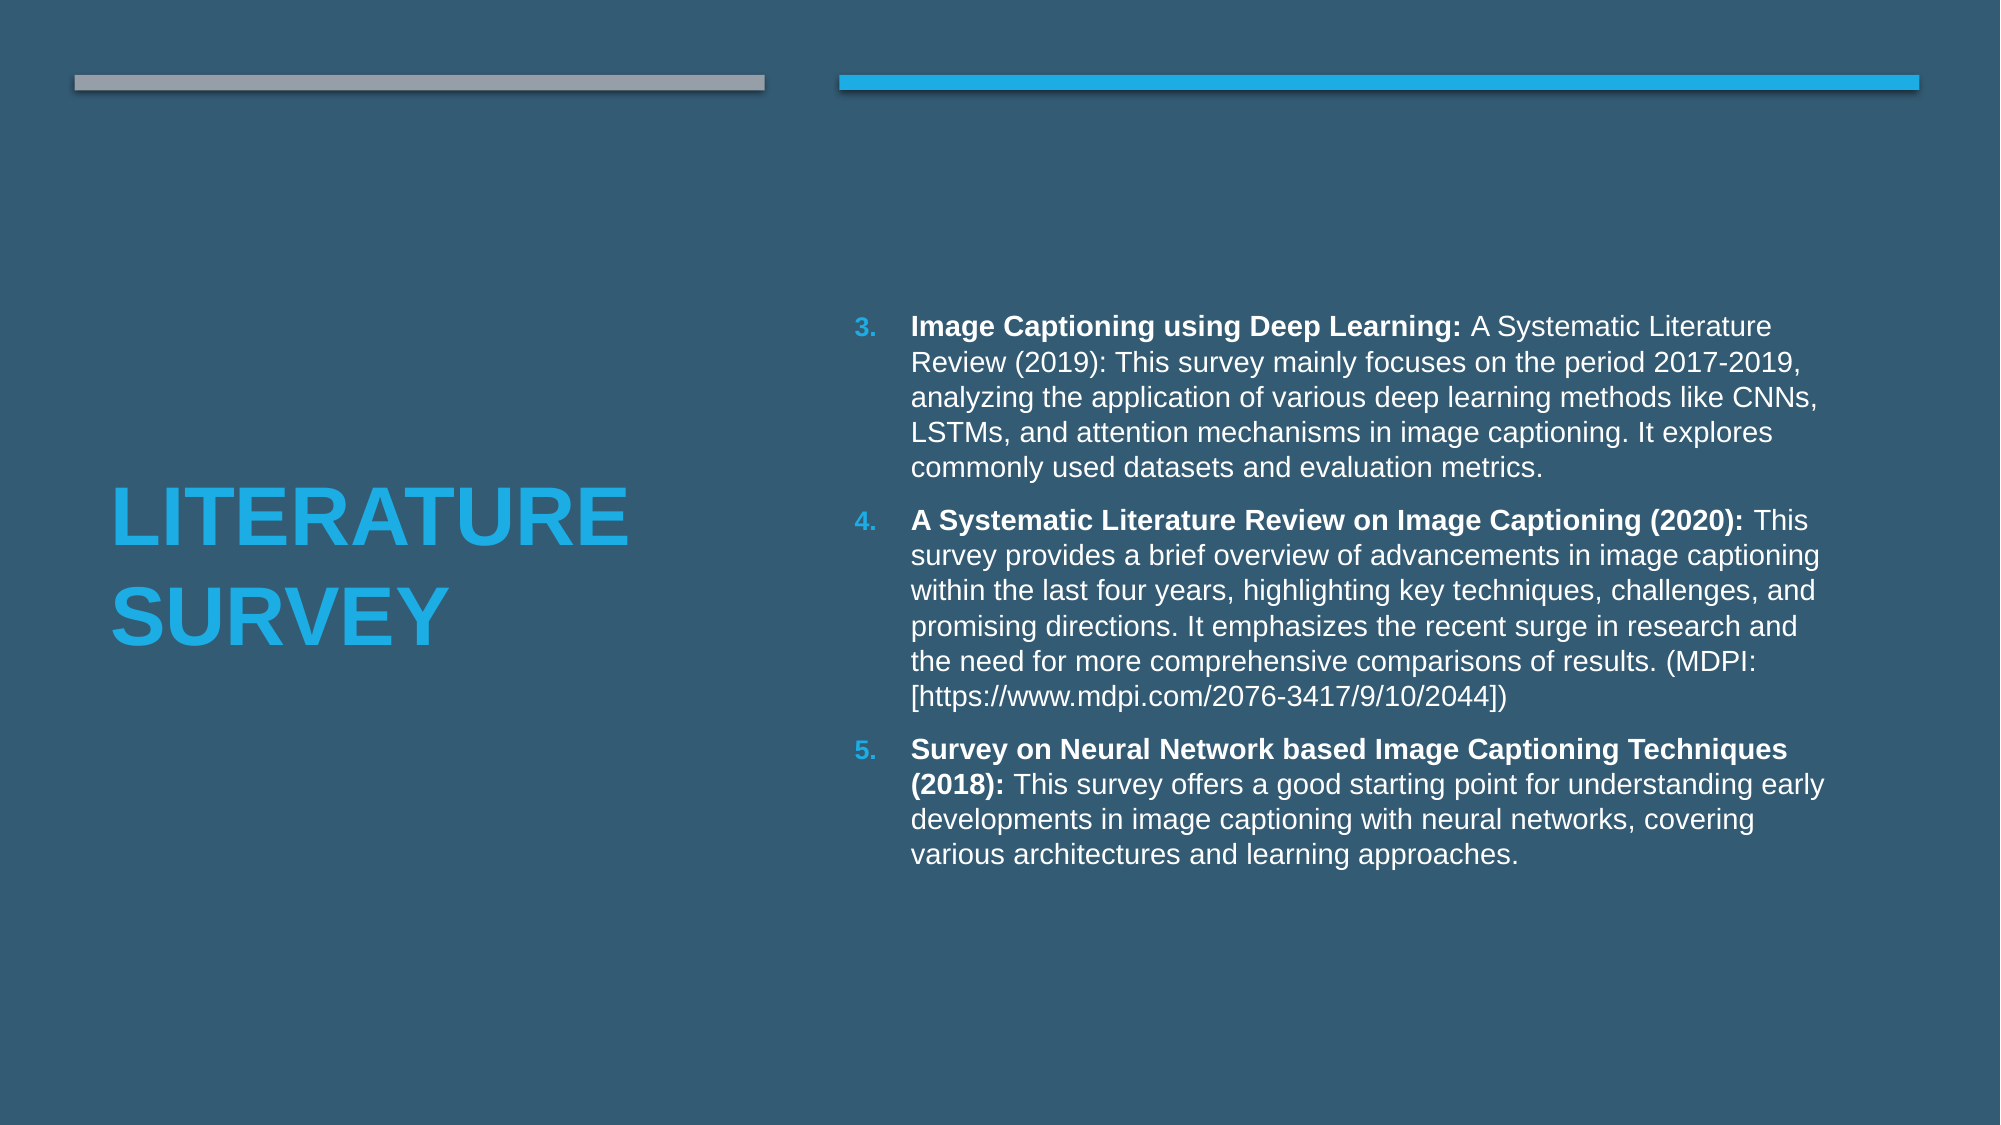

Image Captioning using Deep Learning: A Systematic Literature Review (2019): This survey mainly focuses on the period 2017-2019, analyzing the application of various deep learning methods like CNNs, LSTMs, and attention mechanisms in image captioning. It explores commonly used datasets and evaluation metrics.
A Systematic Literature Review on Image Captioning (2020): This survey provides a brief overview of advancements in image captioning within the last four years, highlighting key techniques, challenges, and promising directions. It emphasizes the recent surge in research and the need for more comprehensive comparisons of results. (MDPI: [https://www.mdpi.com/2076-3417/9/10/2044])
Survey on Neural Network based Image Captioning Techniques (2018): This survey offers a good starting point for understanding early developments in image captioning with neural networks, covering various architectures and learning approaches.

# Literature survey